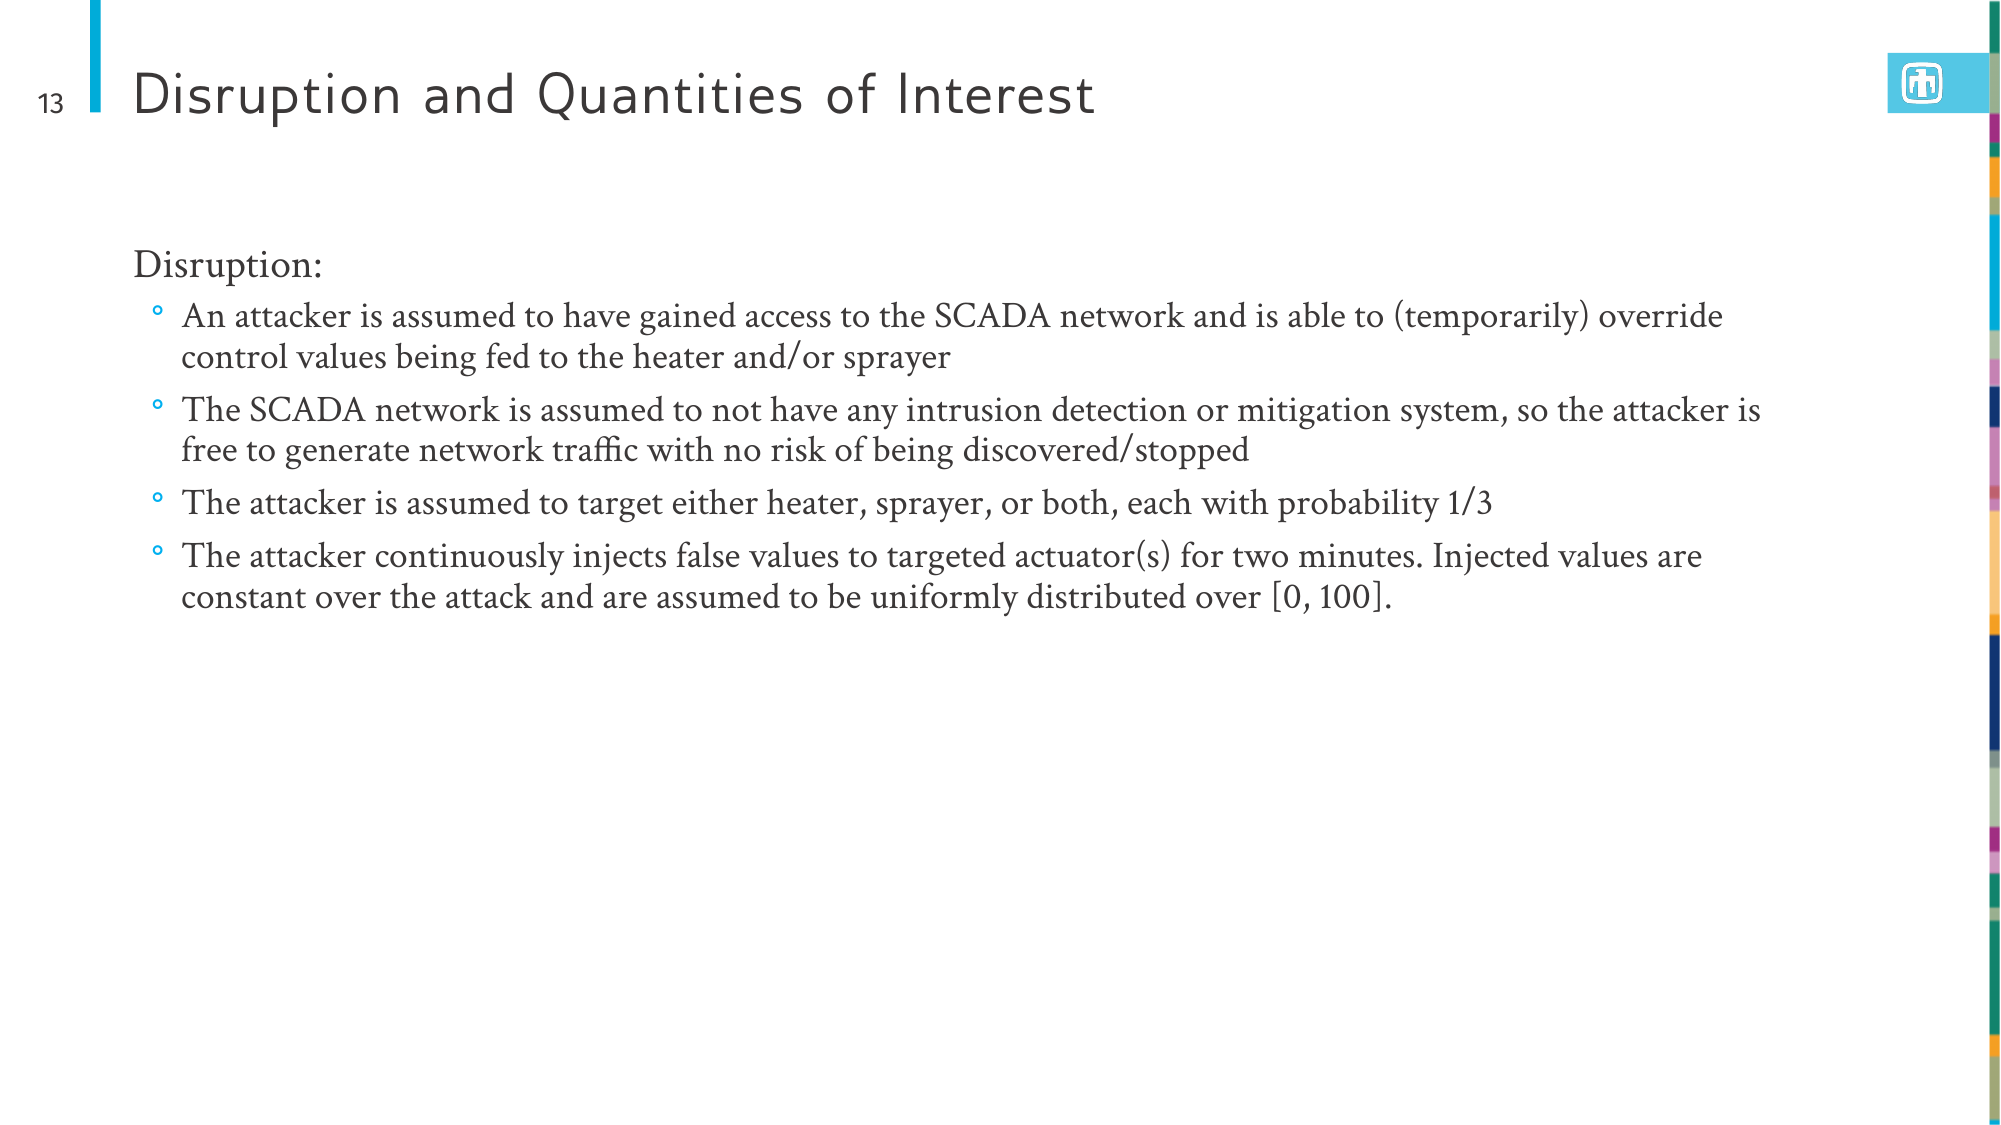

# Disruption and Quantities of Interest
13
Disruption:
An attacker is assumed to have gained access to the SCADA network and is able to (temporarily) override control values being fed to the heater and/or sprayer
The SCADA network is assumed to not have any intrusion detection or mitigation system, so the attacker is free to generate network traffic with no risk of being discovered/stopped
The attacker is assumed to target either heater, sprayer, or both, each with probability 1/3
The attacker continuously injects false values to targeted actuator(s) for two minutes. Injected values are constant over the attack and are assumed to be uniformly distributed over [0, 100].